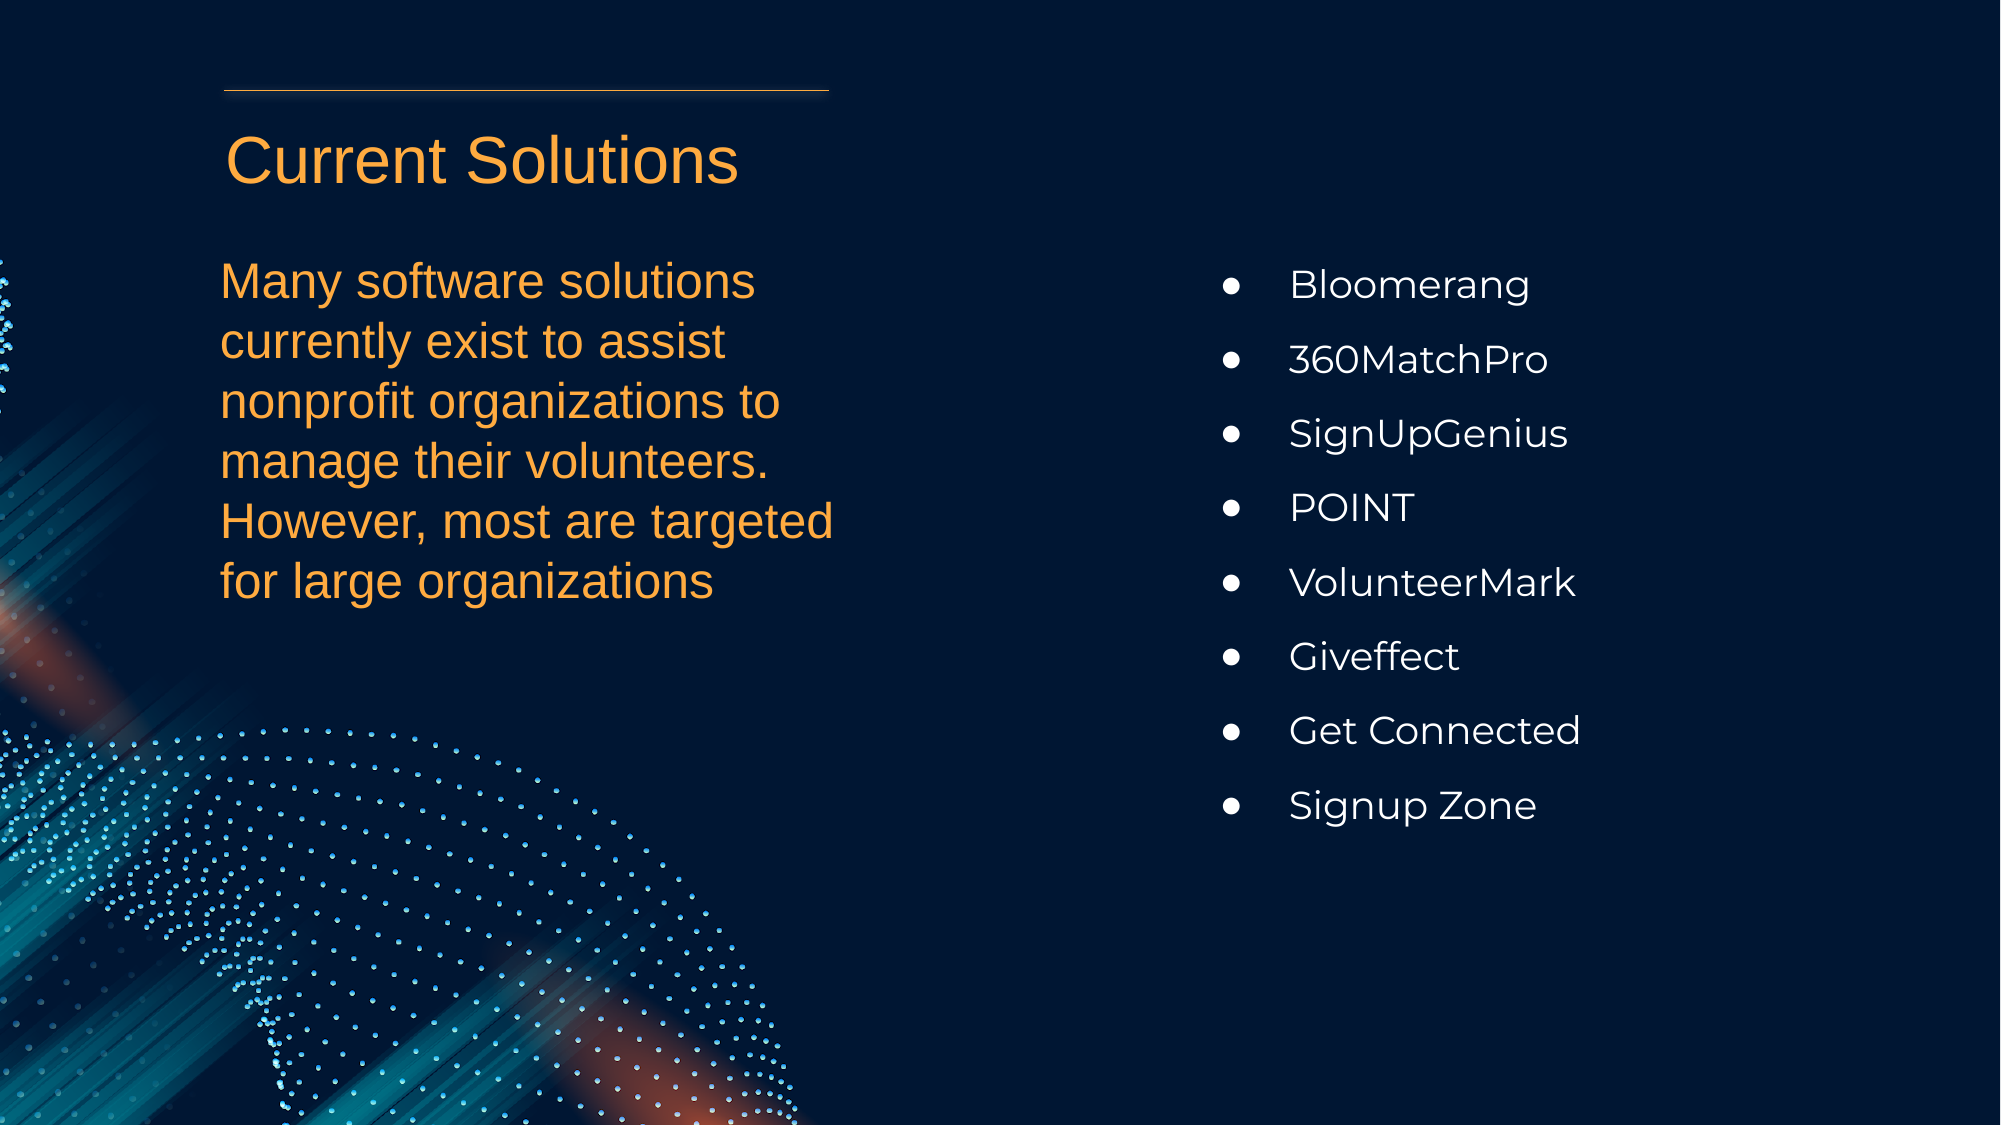

# Current Solutions
Many software solutions currently exist to assist nonprofit organizations to manage their volunteers.  However, most are targeted for large organizations
Bloomerang
360MatchPro
SignUpGenius
POINT
VolunteerMark
Giveffect
Get Connected
Signup Zone